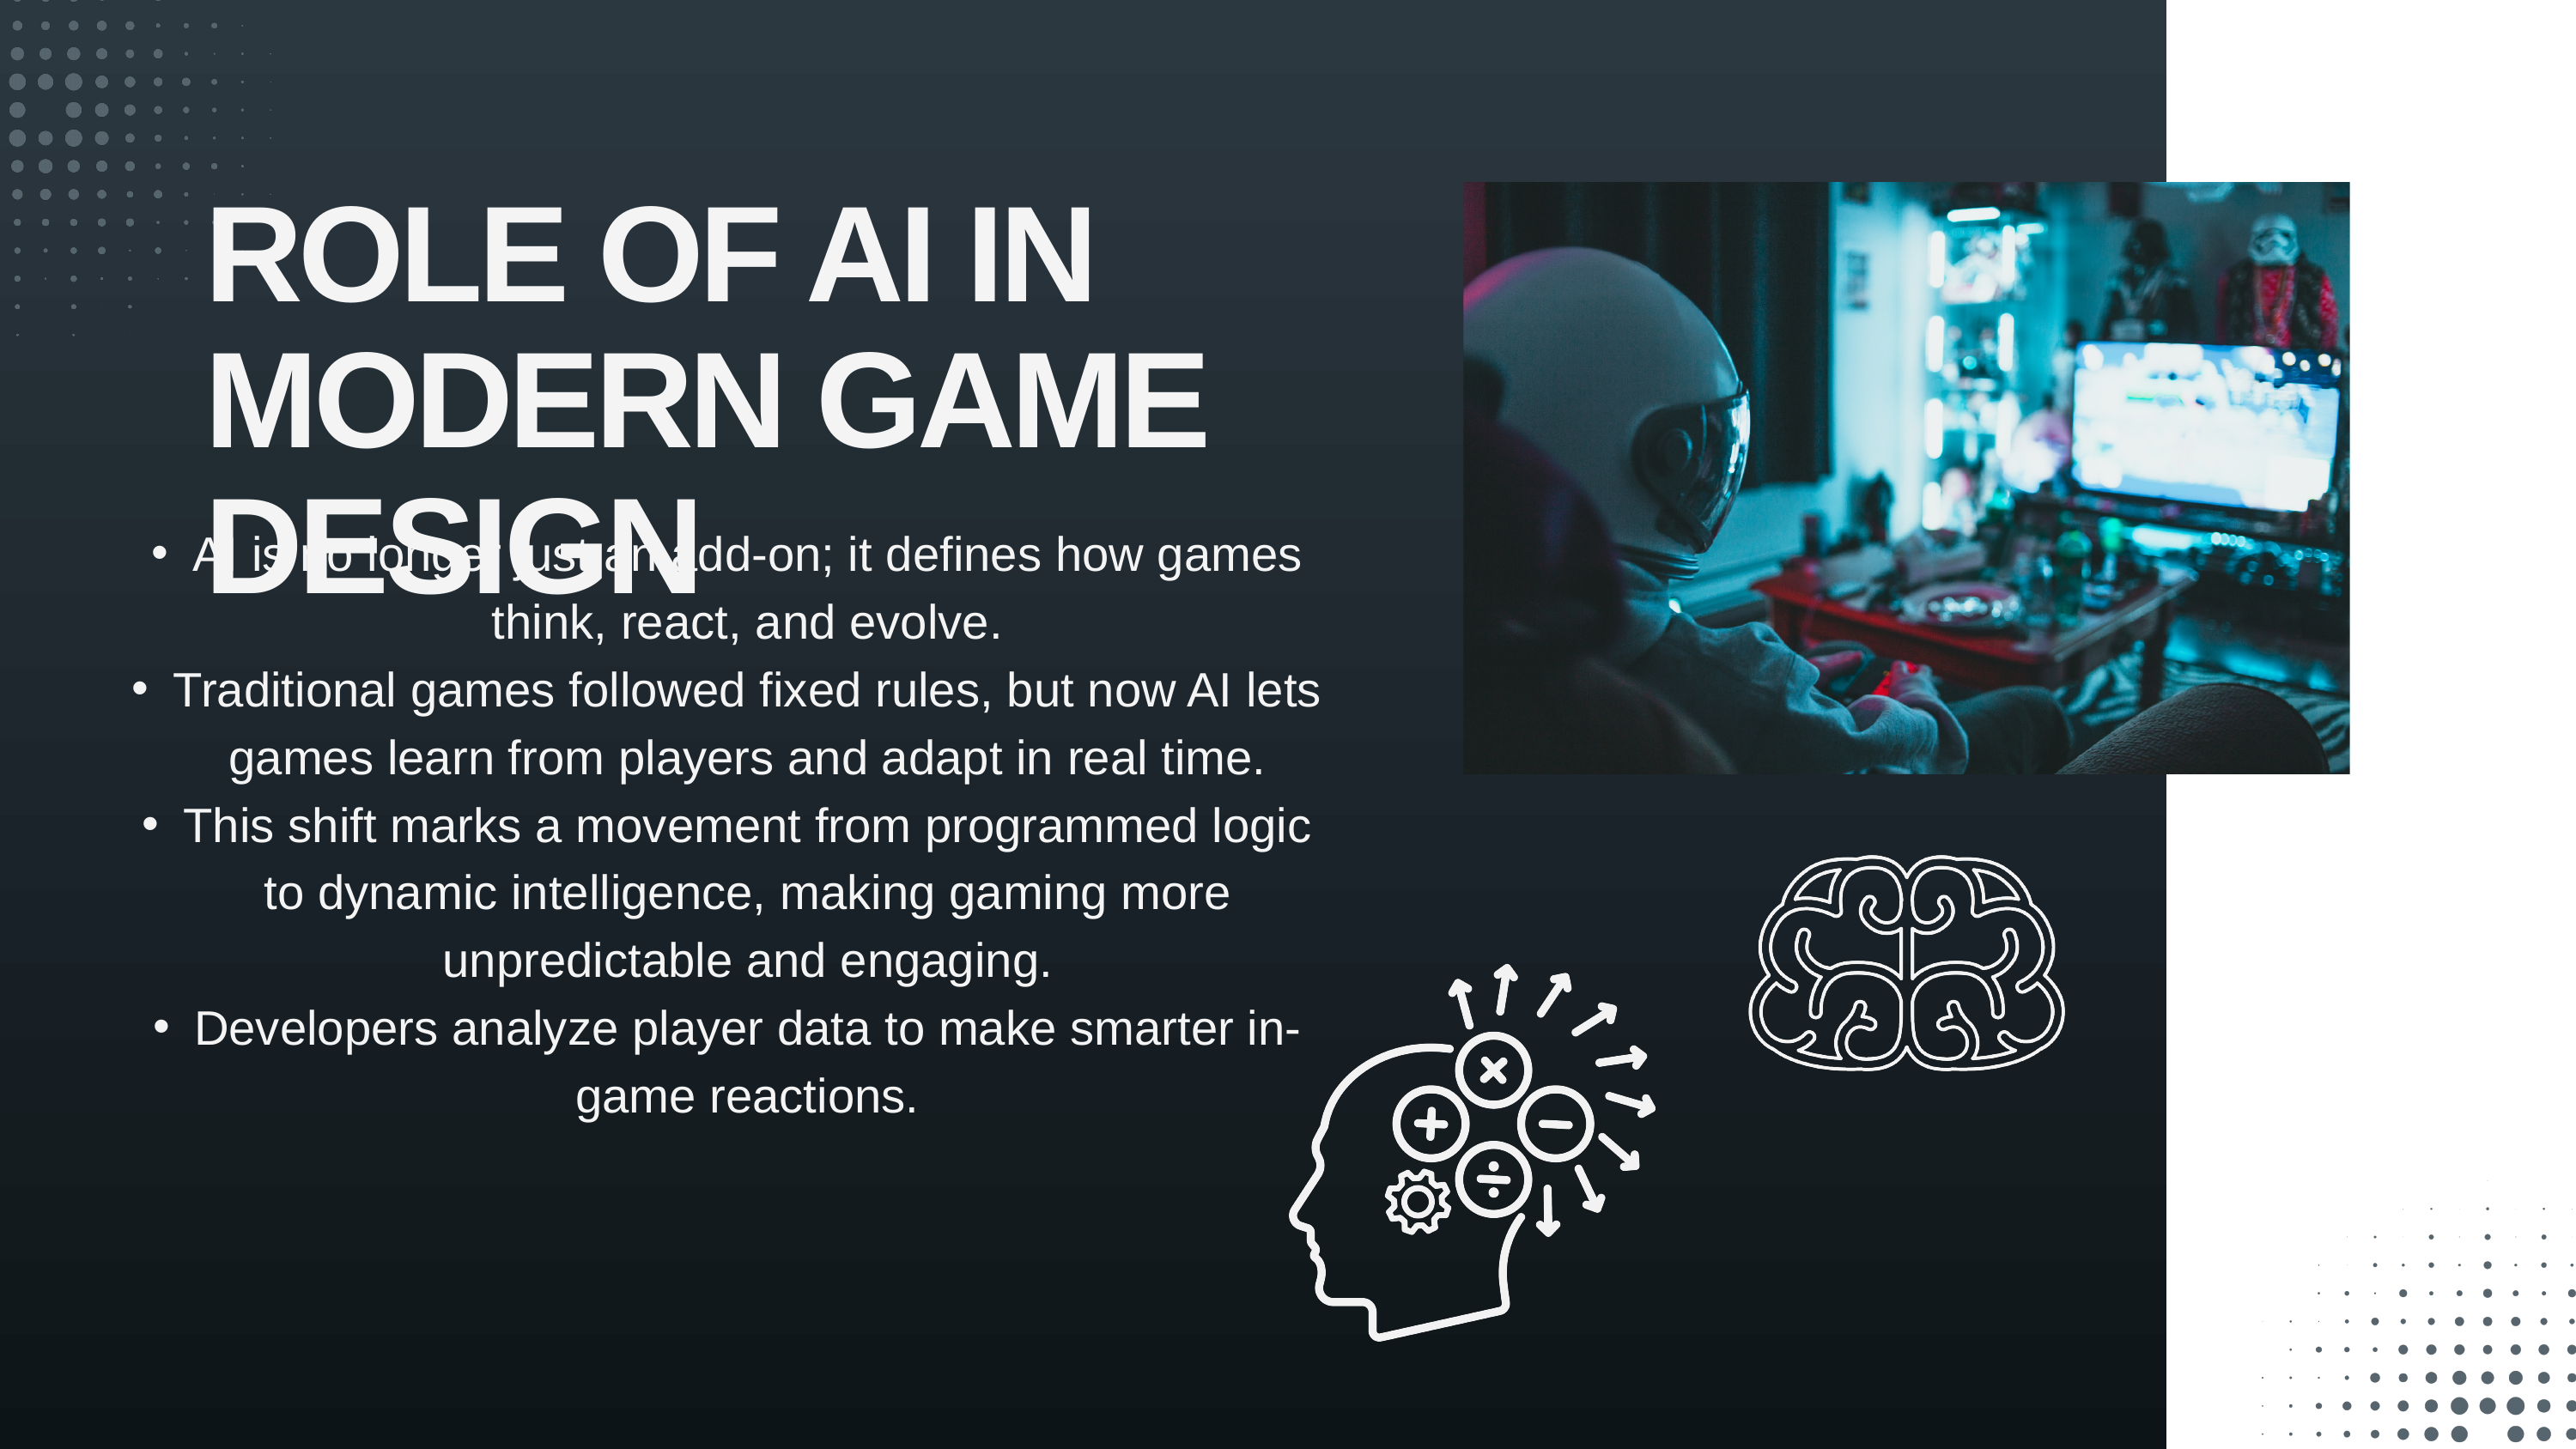

ROLE OF AI IN MODERN GAME DESIGN
AI is no longer just an add-on; it defines how games think, react, and evolve.
Traditional games followed fixed rules, but now AI lets games learn from players and adapt in real time.
This shift marks a movement from programmed logic to dynamic intelligence, making gaming more unpredictable and engaging.
Developers analyze player data to make smarter in-game reactions.